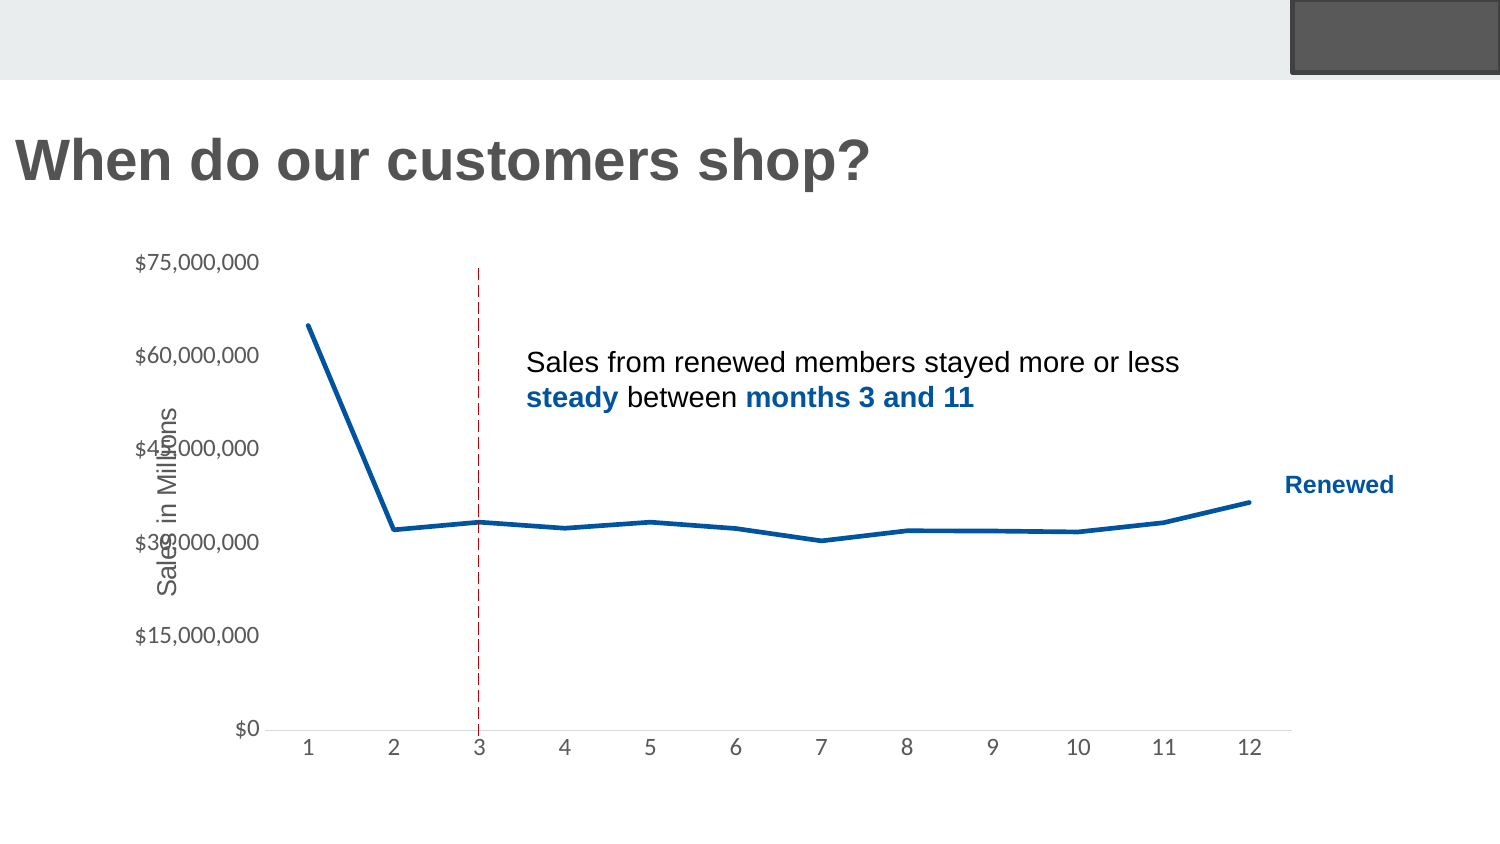

When do our customers shop?

### Chart

| Category | Renewed |
|---|---|
| 1 | 65102634.33 |
| 2 | 32249828.49 |
| 3 | 33484571.75 |
| 4 | 32510868.77 |
| 5 | 33481167.58 |
| 6 | 32462033.01 |
| 7 | 30474483.5 |
| 8 | 32101085.29 |
| 9 | 32063084.33 |
| 10 | 31912789.61 |
| 11 | 33401873.57 |
| 12 | 36654487.95 |
Sales from renewed members stayed more or less steady between months 3 and 11
Renewed